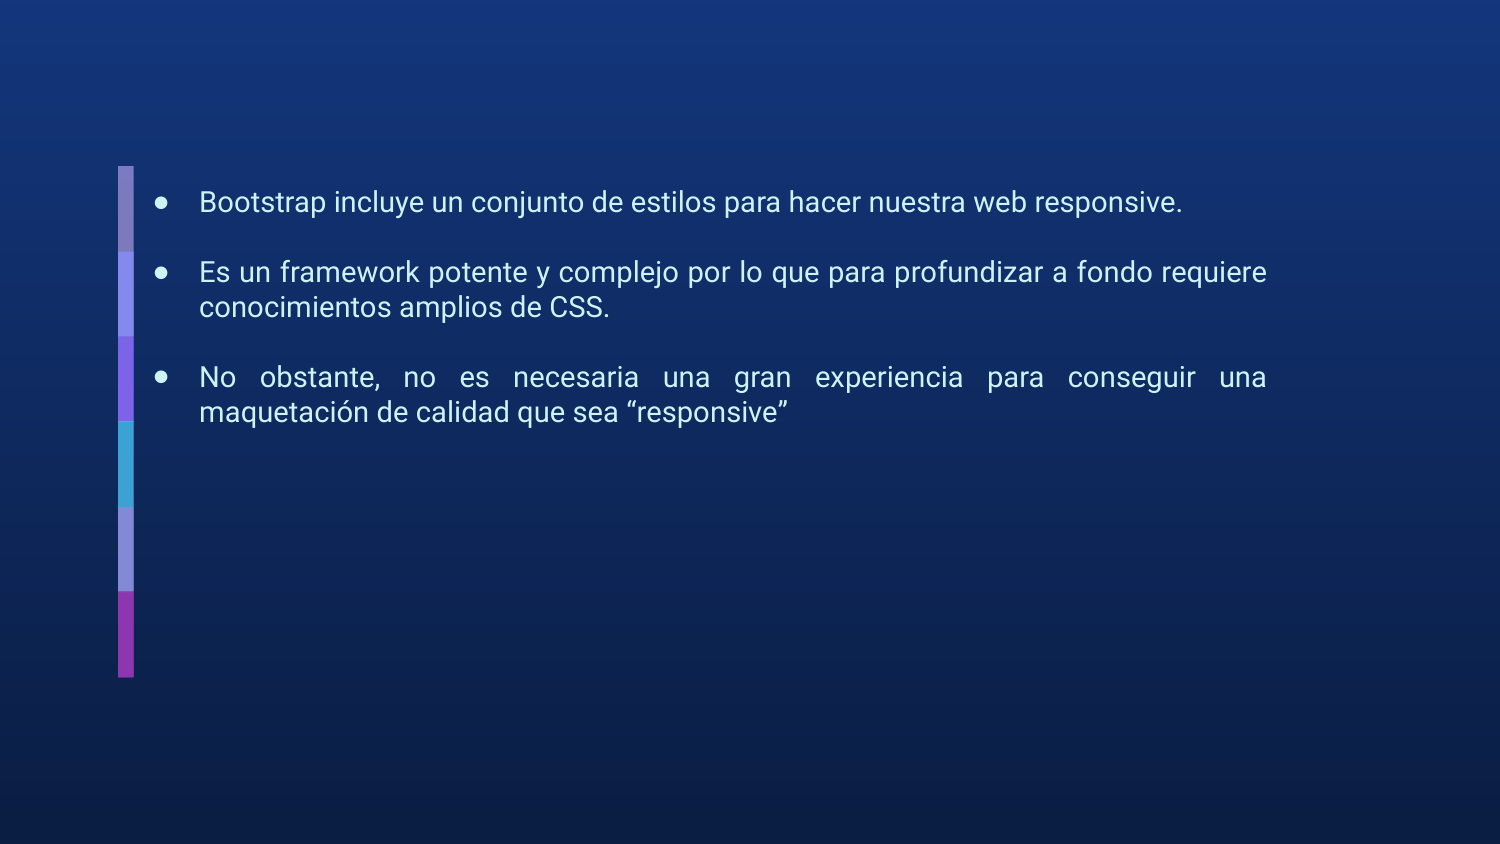

Bootstrap incluye un conjunto de estilos para hacer nuestra web responsive.

Es un framework potente y complejo por lo que para profundizar a fondo requiere conocimientos amplios de CSS.

No obstante, no es necesaria una gran experiencia para conseguir una maquetación de calidad que sea “responsive”